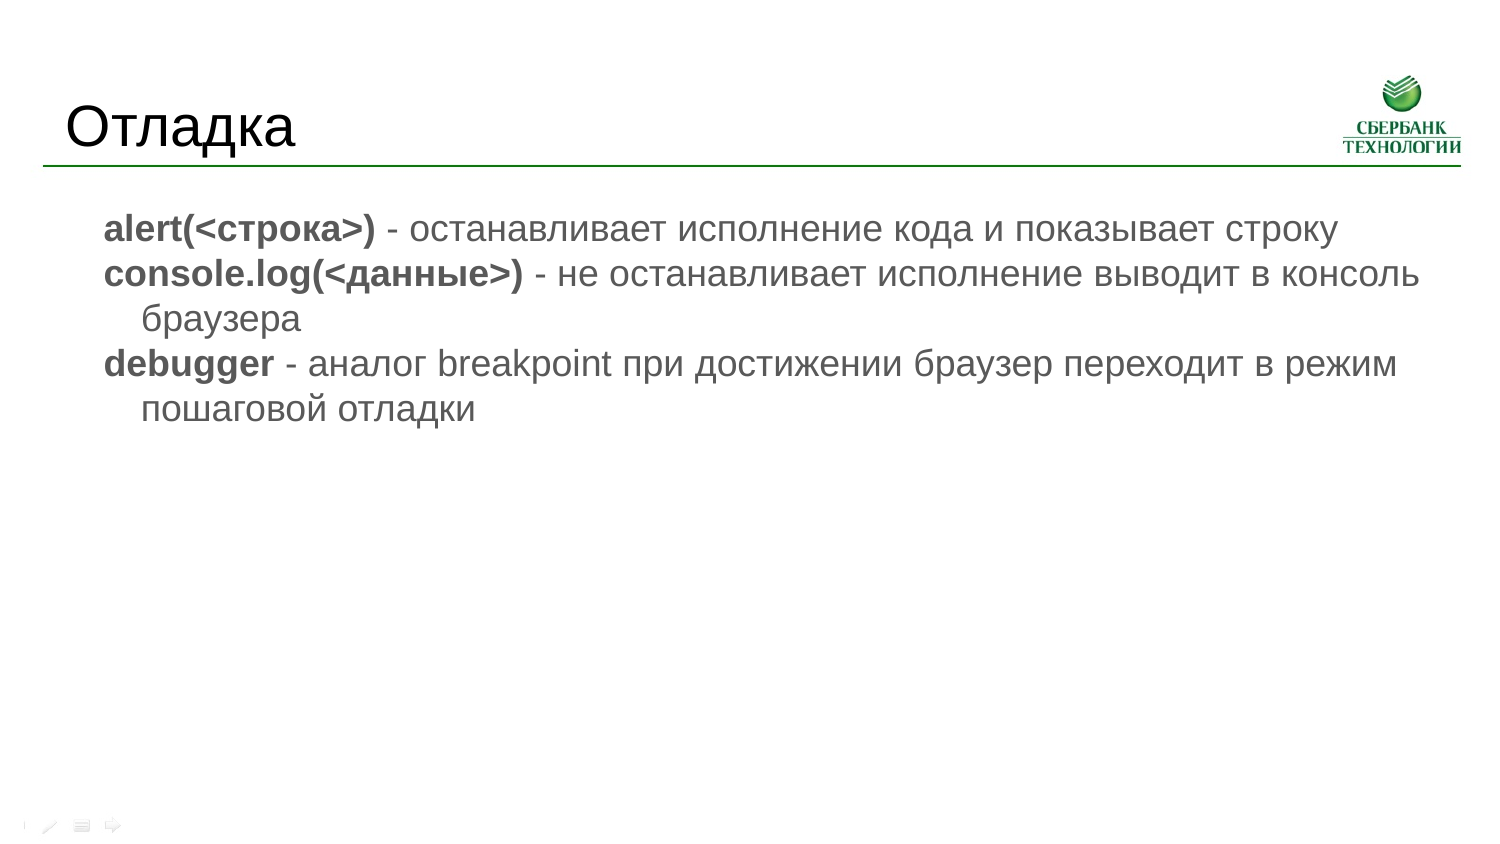

Отладка
alert(<строка>) - останавливает исполнение кода и показывает строку
console.log(<данные>) - не останавливает исполнение выводит в консоль браузера
debugger - аналог breakpoint при достижении браузер переходит в режим пошаговой отладки